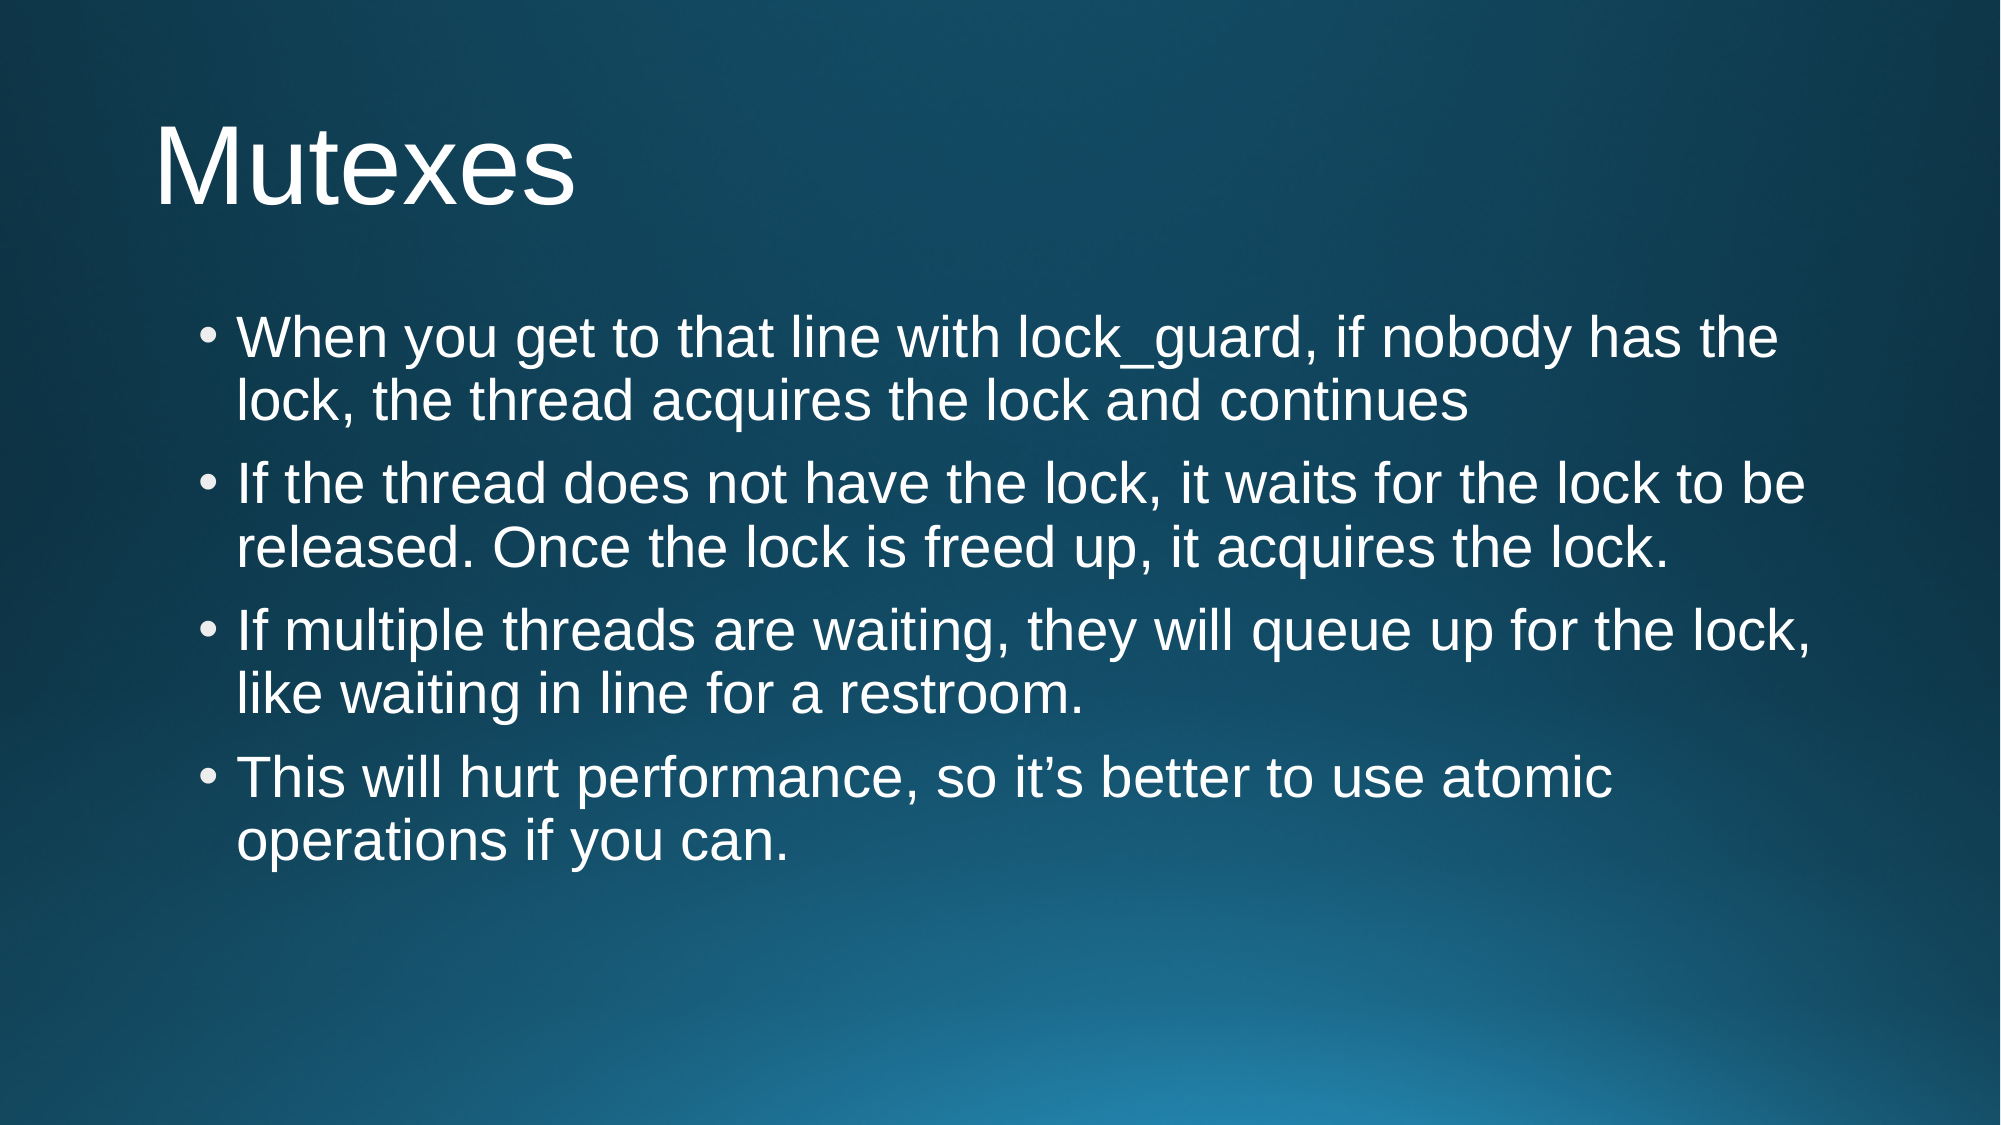

# Mutexes
When you get to that line with lock_guard, if nobody has the lock, the thread acquires the lock and continues
If the thread does not have the lock, it waits for the lock to be released. Once the lock is freed up, it acquires the lock.
If multiple threads are waiting, they will queue up for the lock, like waiting in line for a restroom.
This will hurt performance, so it’s better to use atomic operations if you can.